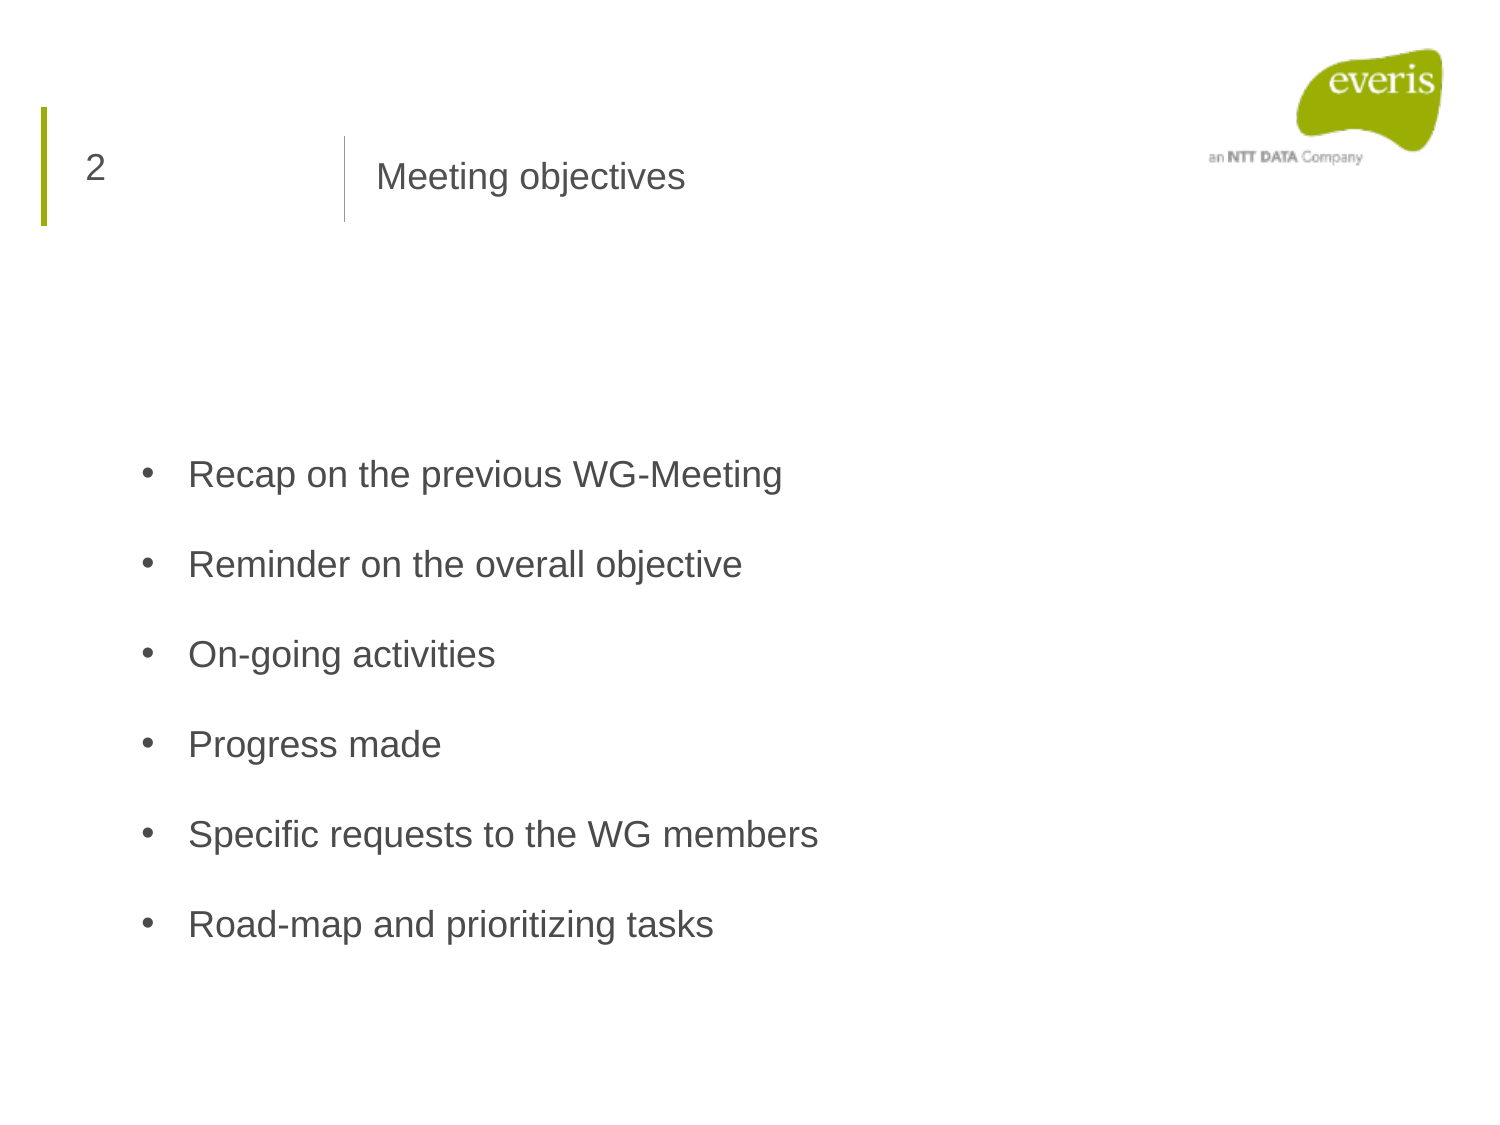

2
Meeting objectives
Recap on the previous WG-Meeting

Reminder on the overall objective

On-going activities

Progress made

Specific requests to the WG members

Road-map and prioritizing tasks